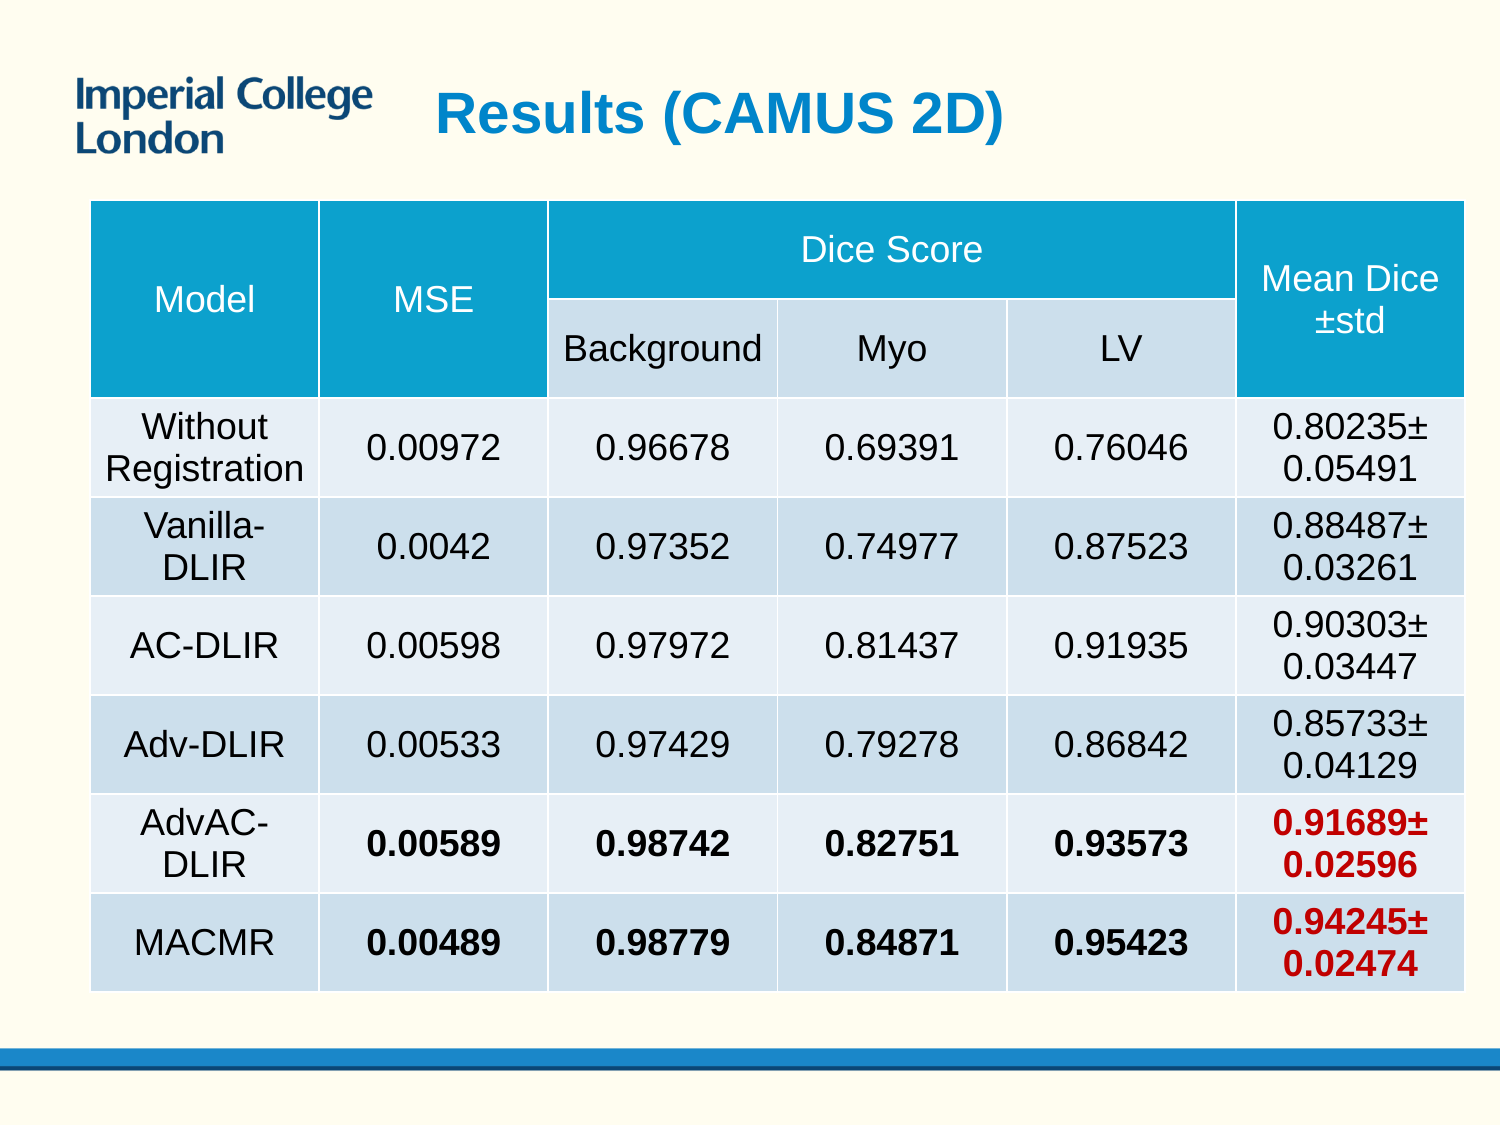

Results (CAMUS 2D)
| Model | MSE | Dice Score |  |  | Mean Dice ±std |
| --- | --- | --- | --- | --- | --- |
|  |  | Background | Myo | LV |  |
| Without Registration | 0.00972 | 0.96678 | 0.69391 | 0.76046 | 0.80235± 0.05491 |
| Vanilla-DLIR | 0.0042 | 0.97352 | 0.74977 | 0.87523 | 0.88487± 0.03261 |
| AC-DLIR | 0.00598 | 0.97972 | 0.81437 | 0.91935 | 0.90303± 0.03447 |
| Adv-DLIR | 0.00533 | 0.97429 | 0.79278 | 0.86842 | 0.85733± 0.04129 |
| AdvAC-DLIR | 0.00589 | 0.98742 | 0.82751 | 0.93573 | 0.91689± 0.02596 |
| MACMR | 0.00489 | 0.98779 | 0.84871 | 0.95423 | 0.94245± 0.02474 |